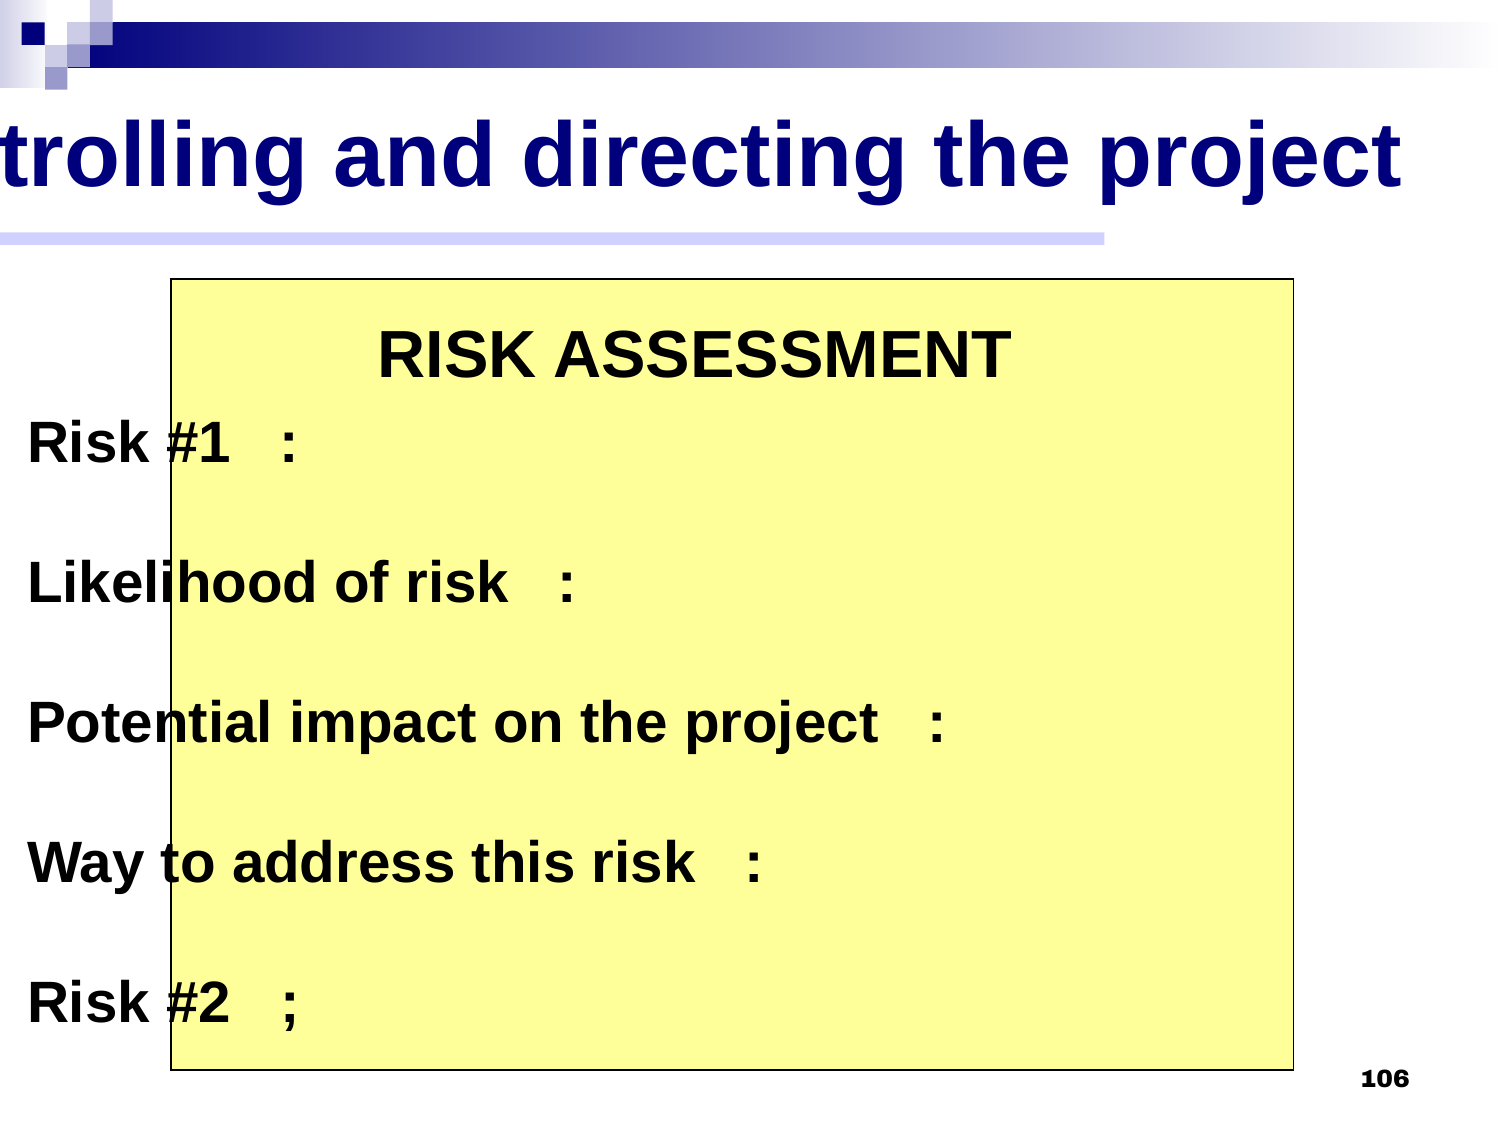

Controlling and directing the project

RISK ASSESSMENT
Risk #1   :

Likelihood of risk   :

Potential impact on the project   :

Way to address this risk   :

Risk #2   ;
106